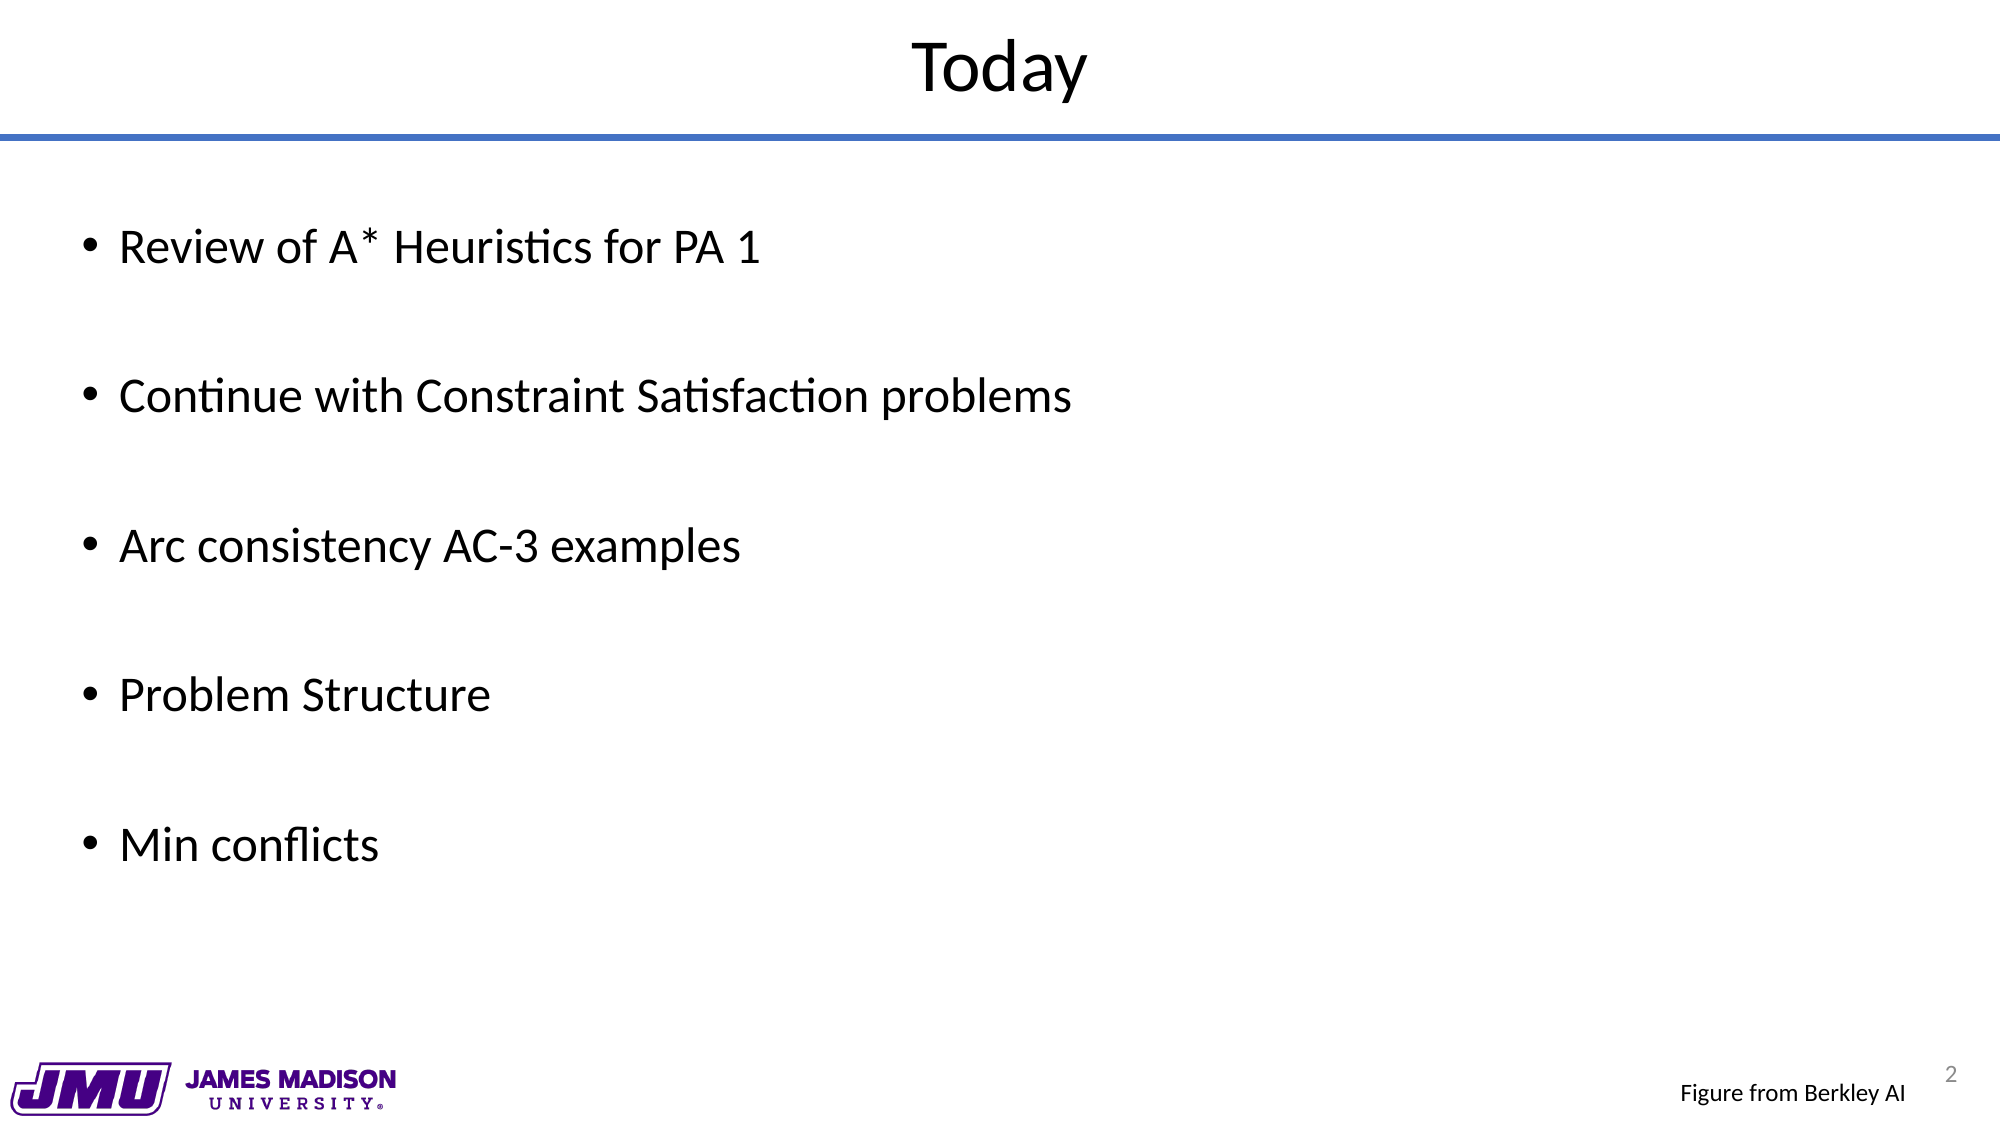

# Today
Review of A* Heuristics for PA 1

Continue with Constraint Satisfaction problems

Arc consistency AC-3 examples

Problem Structure

Min conflicts
2
Figure from Berkley AI